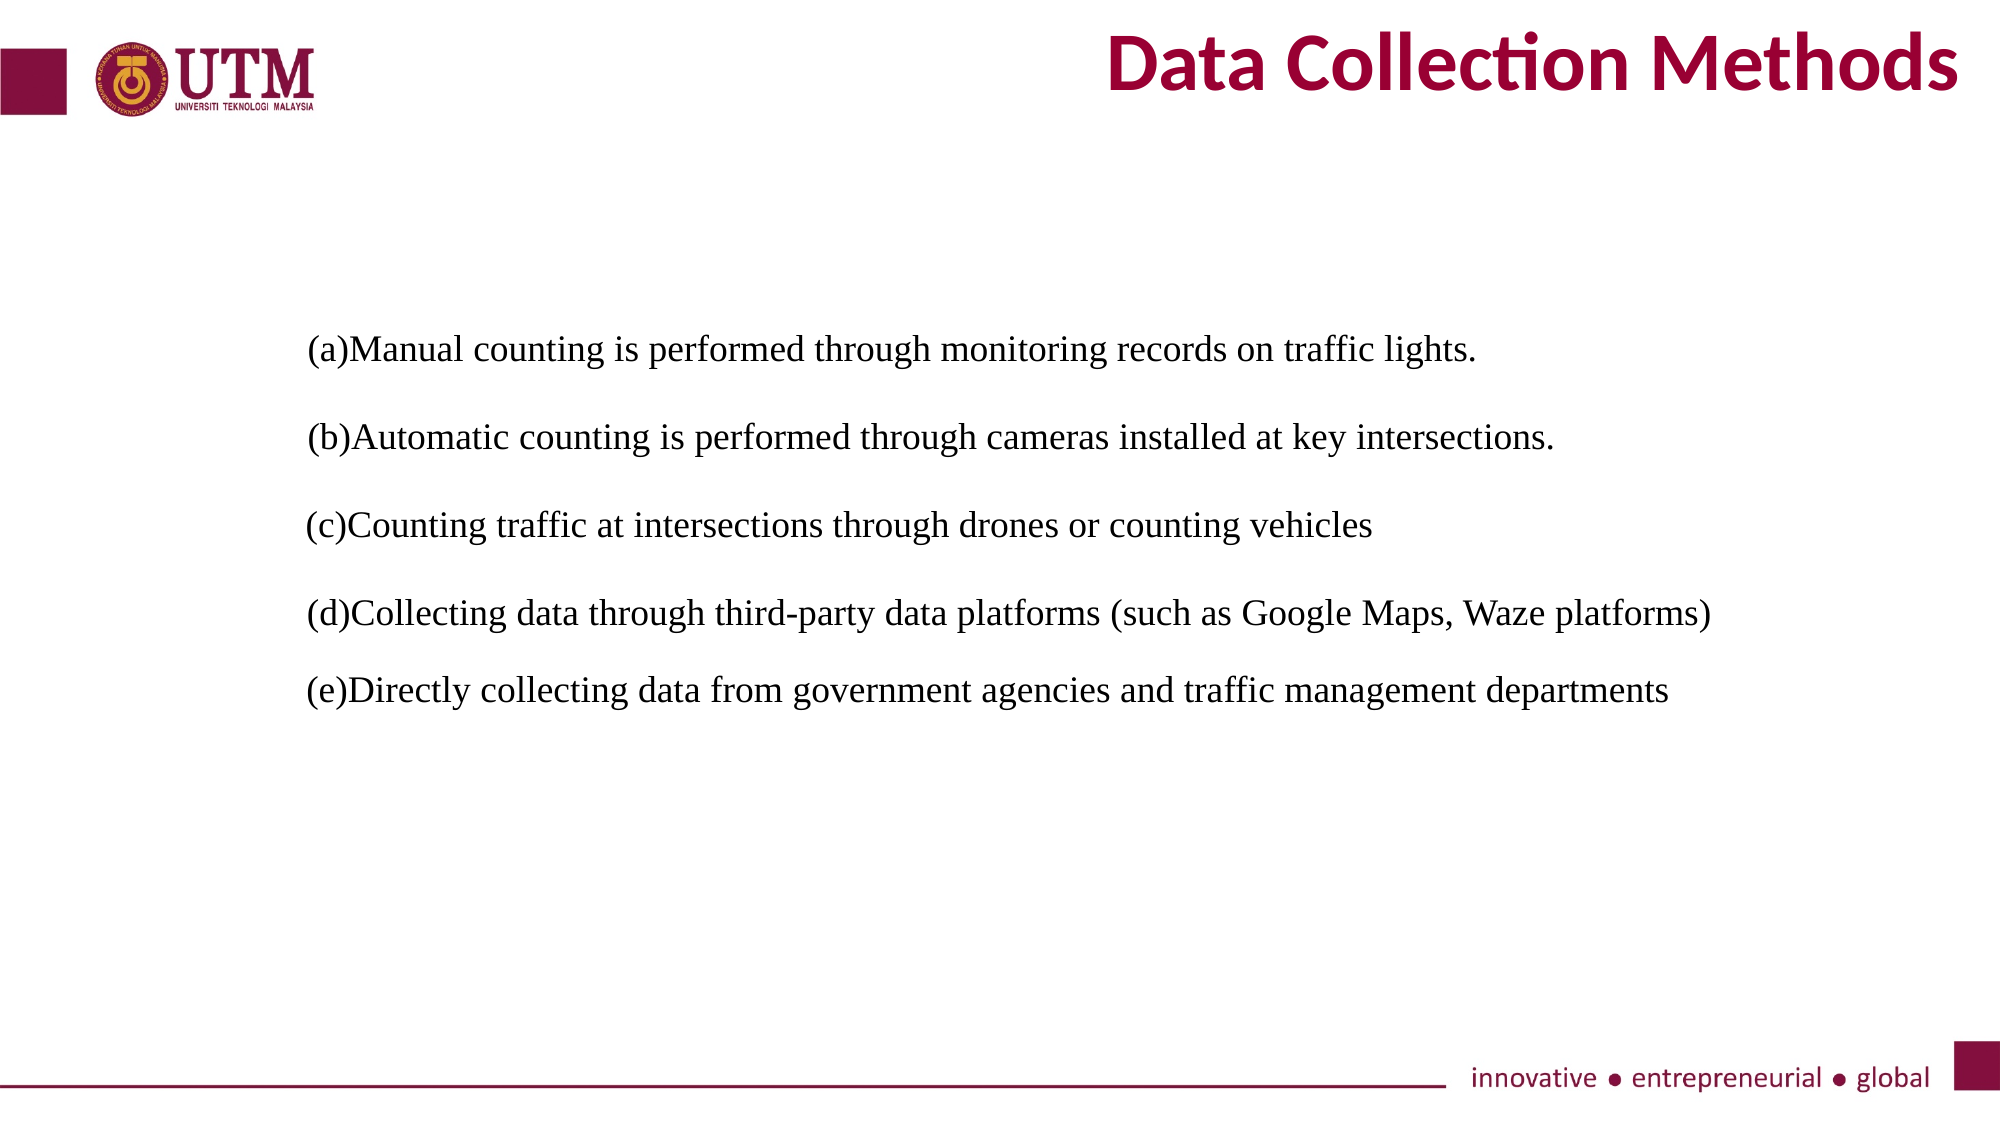

Data Collection Methods
(a)Manual counting is performed through monitoring records on traffic lights.
(b)Automatic counting is performed through cameras installed at key intersections.
(c)Counting traffic at intersections through drones or counting vehicles
(d)Collecting data through third-party data platforms (such as Google Maps, Waze platforms)
(e)Directly collecting data from government agencies and traffic management departments